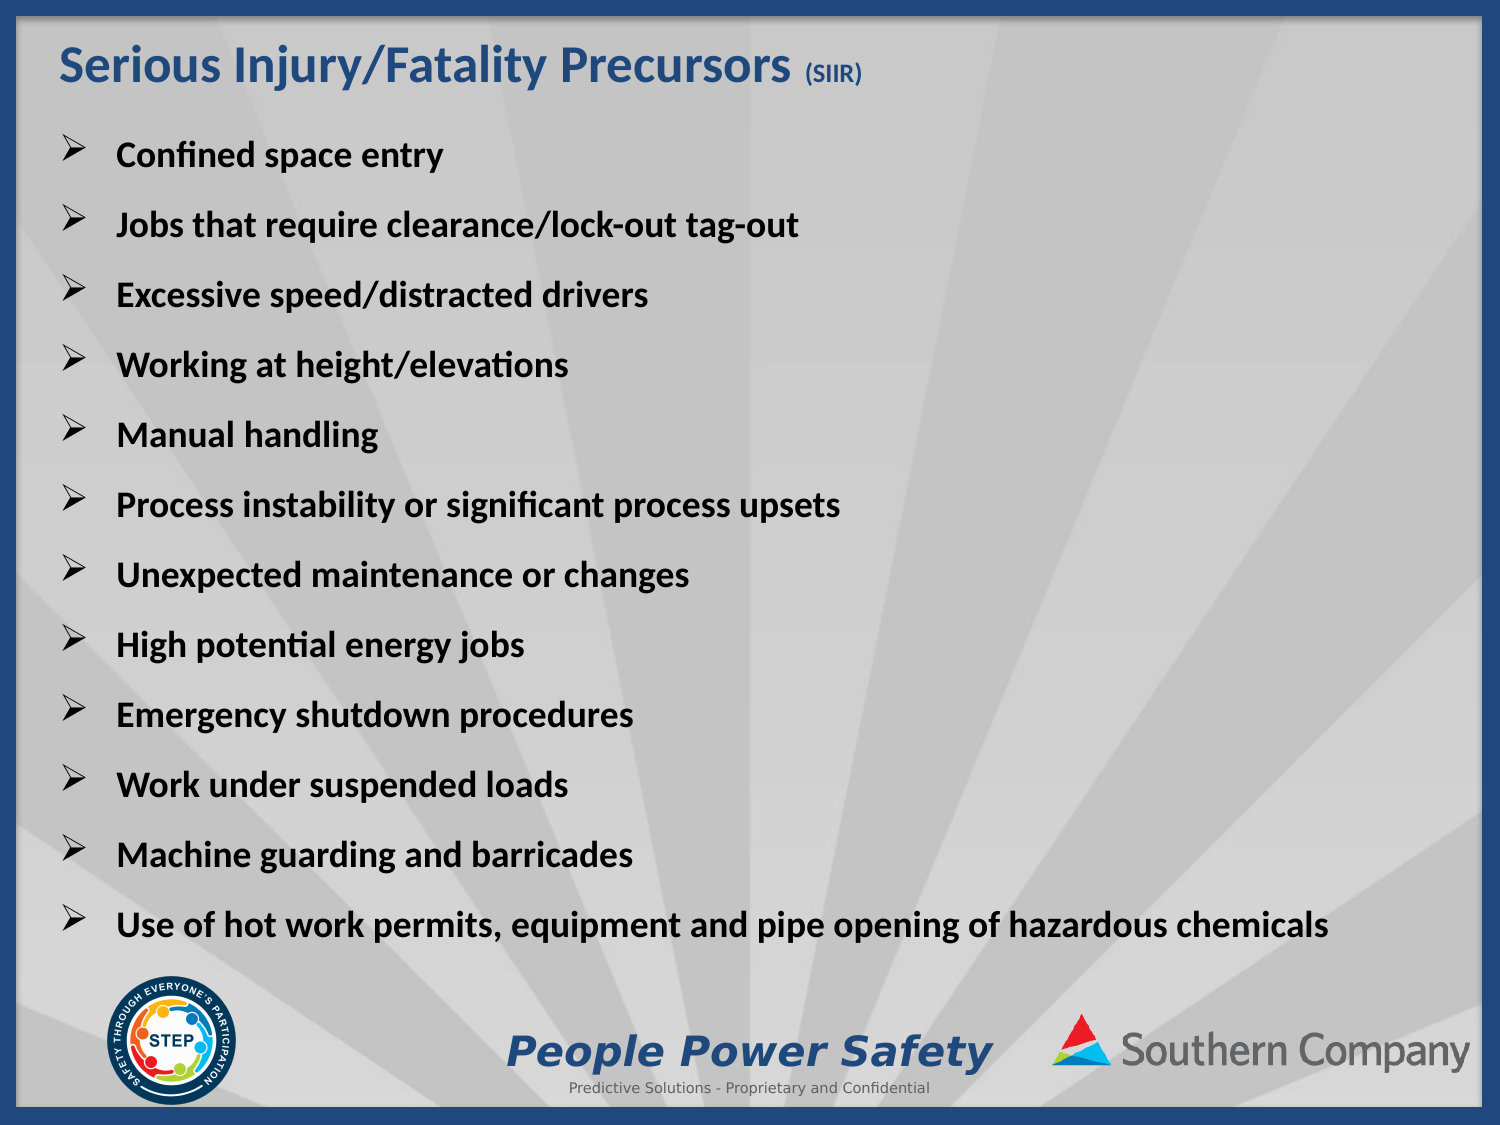

# Serious Injury/Fatality Precursors (SIIR)
Confined space entry
Jobs that require clearance/lock-out tag-out
Excessive speed/distracted drivers
Working at height/elevations
Manual handling
Process instability or significant process upsets
Unexpected maintenance or changes
High potential energy jobs
Emergency shutdown procedures
Work under suspended loads
Machine guarding and barricades
Use of hot work permits, equipment and pipe opening of hazardous chemicals